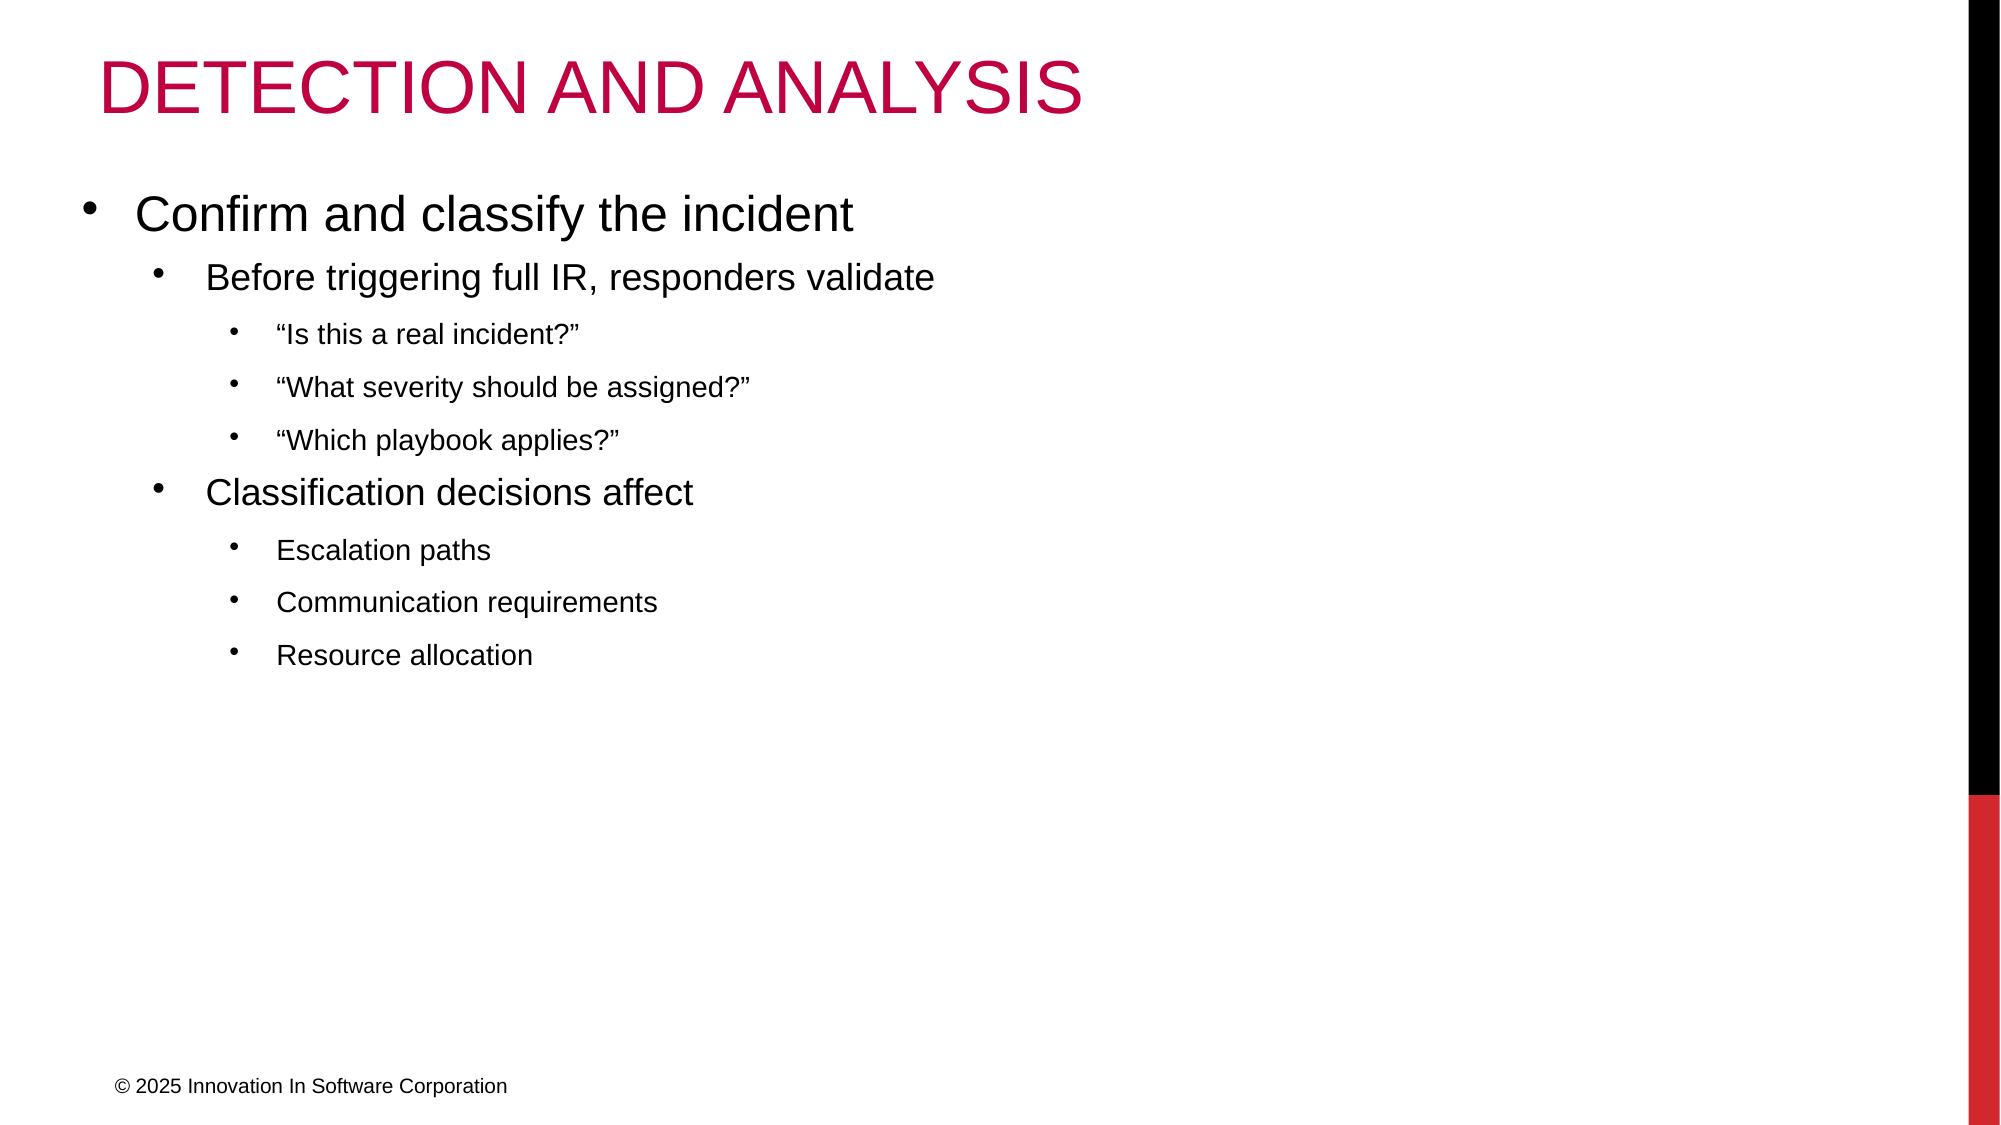

# Detection and Analysis
Confirm and classify the incident
Before triggering full IR, responders validate
“Is this a real incident?”
“What severity should be assigned?”
“Which playbook applies?”
Classification decisions affect
Escalation paths
Communication requirements
Resource allocation
© 2025 Innovation In Software Corporation